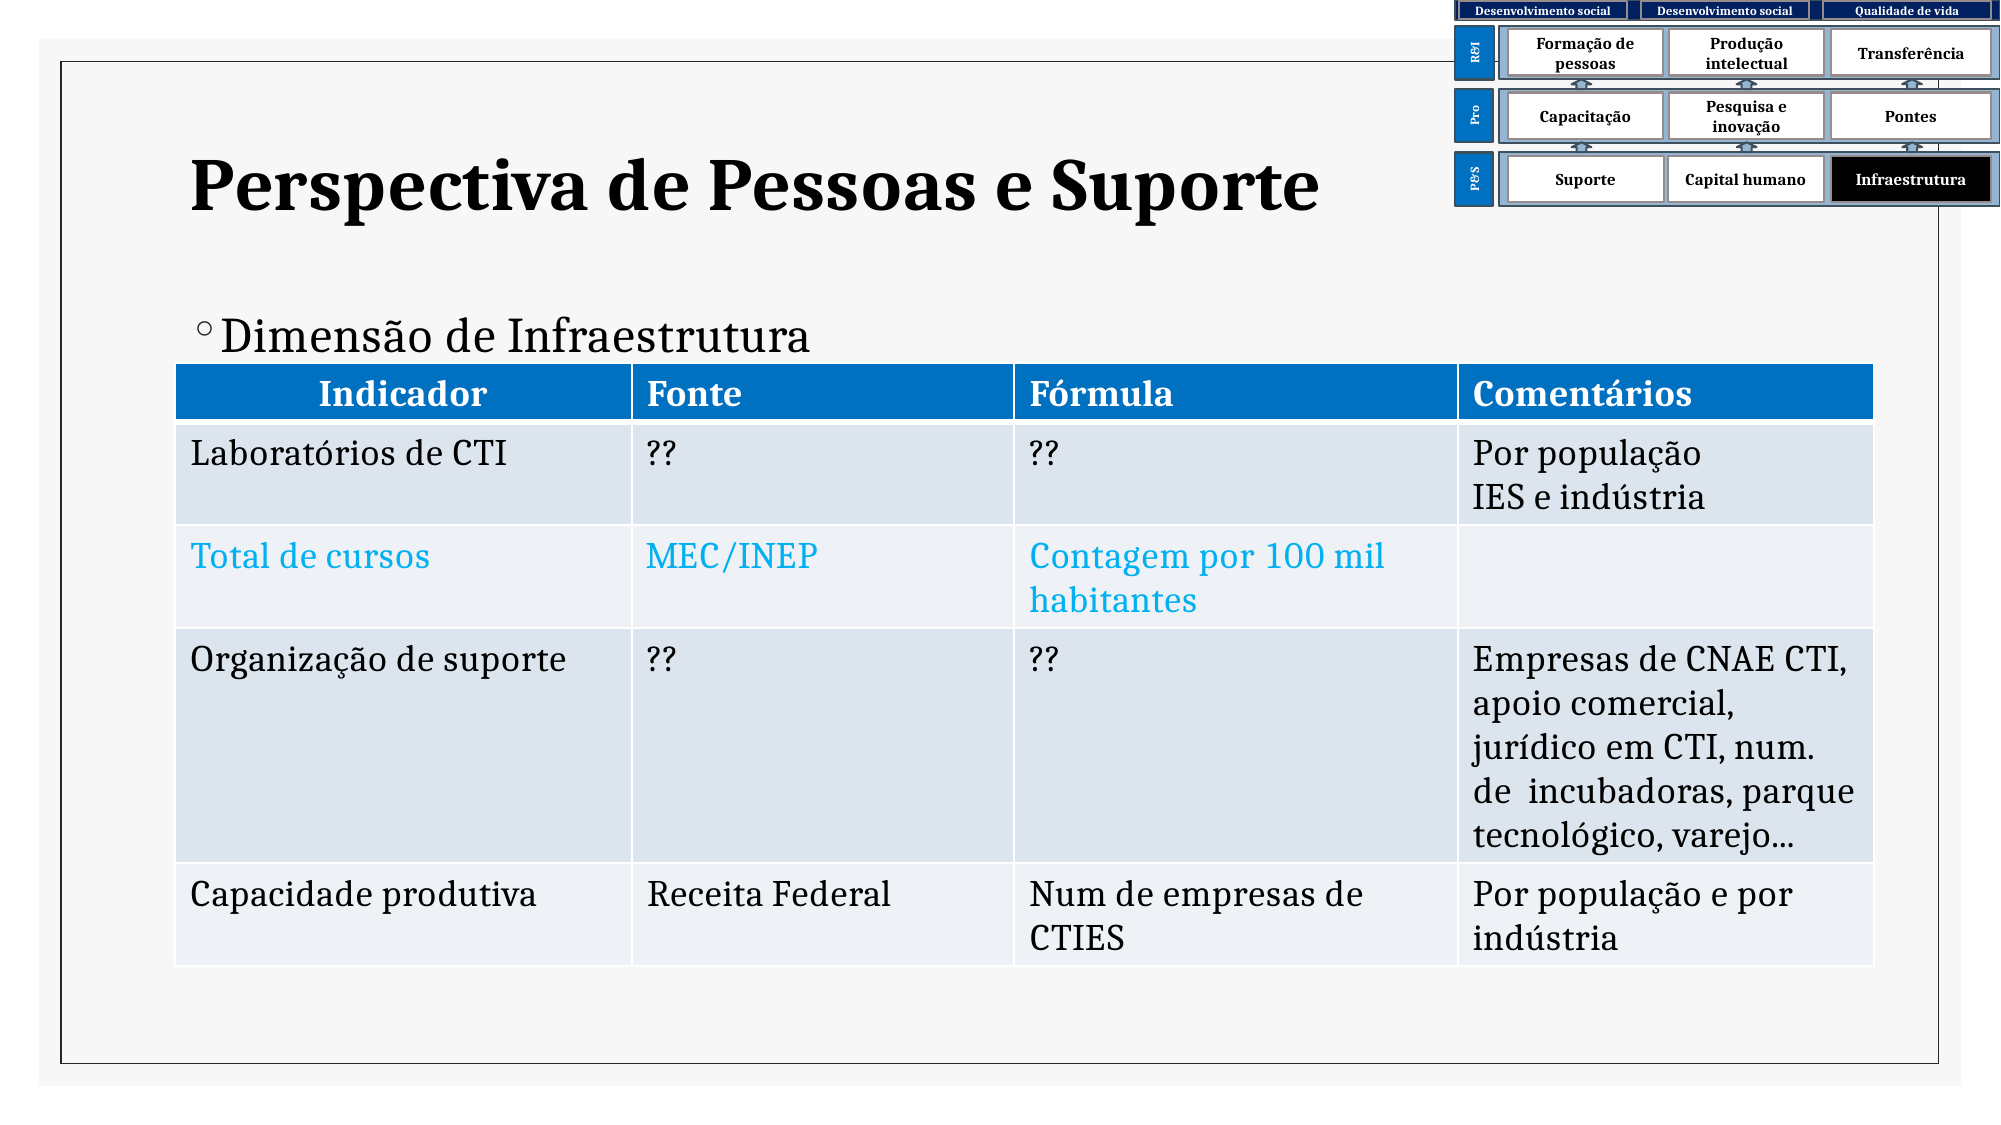

Desenvolvimento social
Desenvolvimento social
Qualidade de vida

Formação de pessoas
Produção intelectual
Transferência
R&I

Capacitação
Pesquisa e inovação
Pontes
Pro

P&S
Suporte
Capital humano
Infraestrutura
# Perspectiva de Pessoas e Suporte
Dimensão de Infraestrutura
| Indicador | Fonte | Fórmula | Comentários |
| --- | --- | --- | --- |
| Laboratórios de CTI | ?? | ?? | Por população IES e indústria |
| Total de cursos | MEC/INEP | Contagem por 100 mil habitantes |  |
| Organização de suporte | ?? | ?? | Empresas de CNAE CTI, apoio comercial, jurídico em CTI, num. de incubadoras, parque tecnológico, varejo... |
| Capacidade produtiva | Receita Federal | Num de empresas de CTIES | Por população e por indústria |